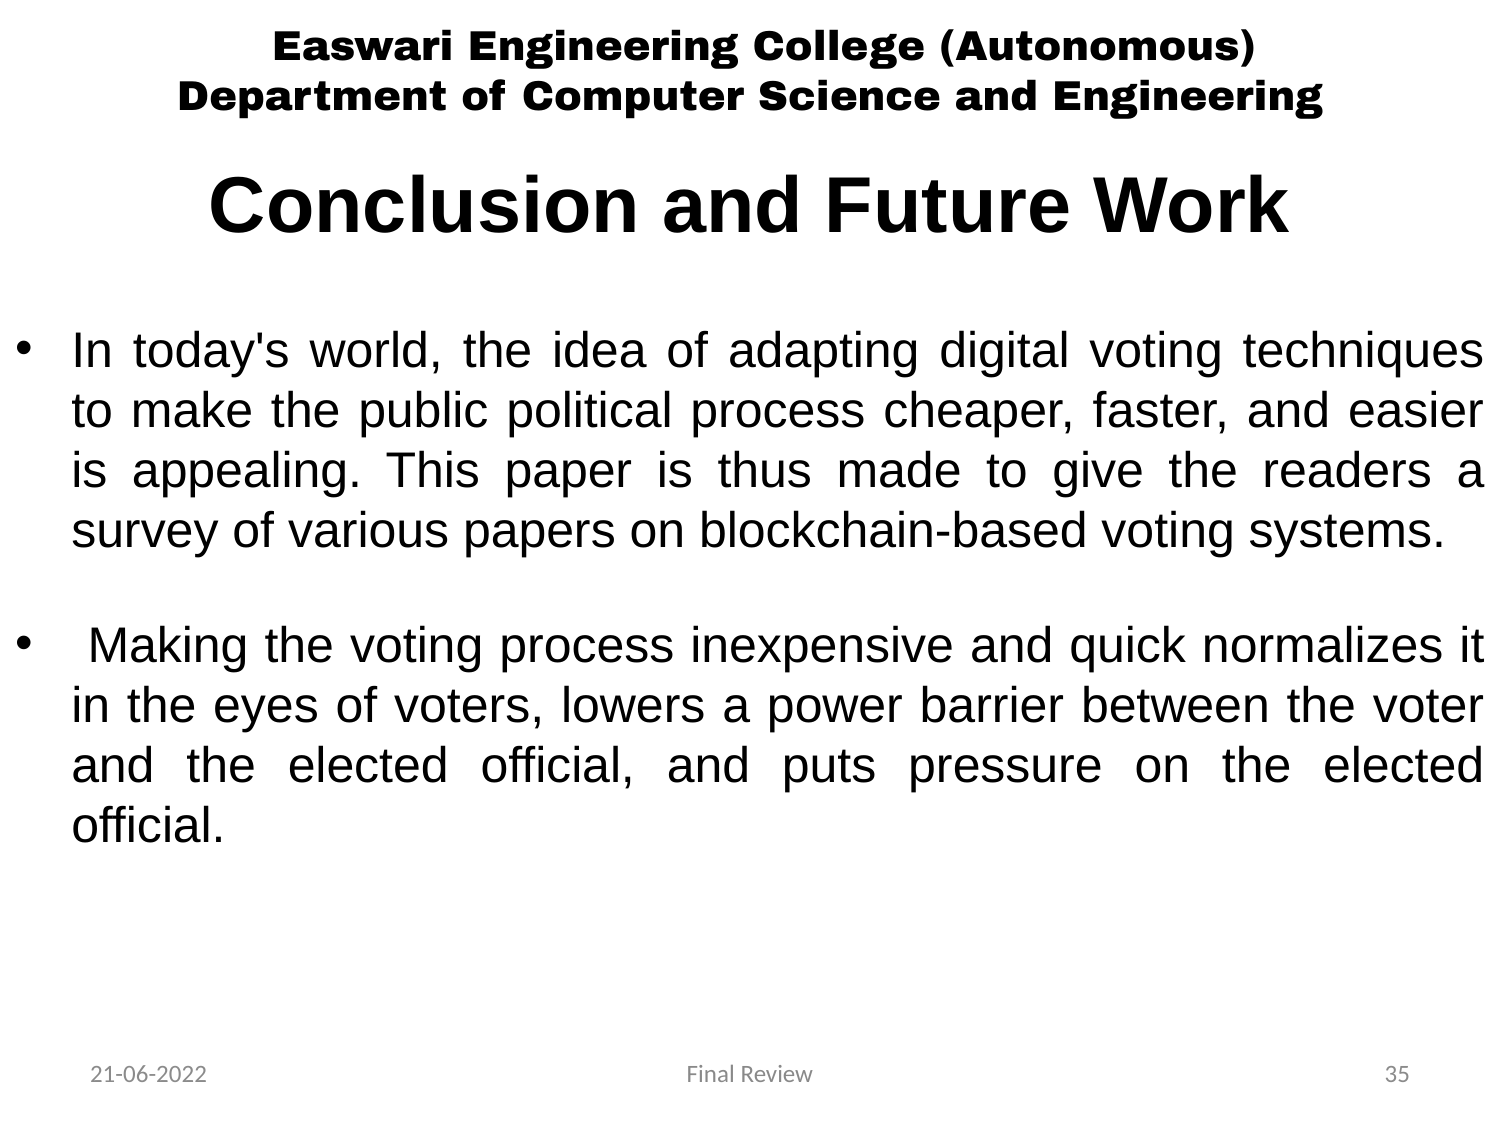

Easwari Engineering College (Autonomous)
Department of Computer Science and Engineering
# Conclusion and Future Work
In today's world, the idea of adapting digital voting techniques to make the public political process cheaper, faster, and easier is appealing. This paper is thus made to give the readers a survey of various papers on blockchain-based voting systems.
 Making the voting process inexpensive and quick normalizes it in the eyes of voters, lowers a power barrier between the voter and the elected official, and puts pressure on the elected official.

21-06-2022
Final Review
35